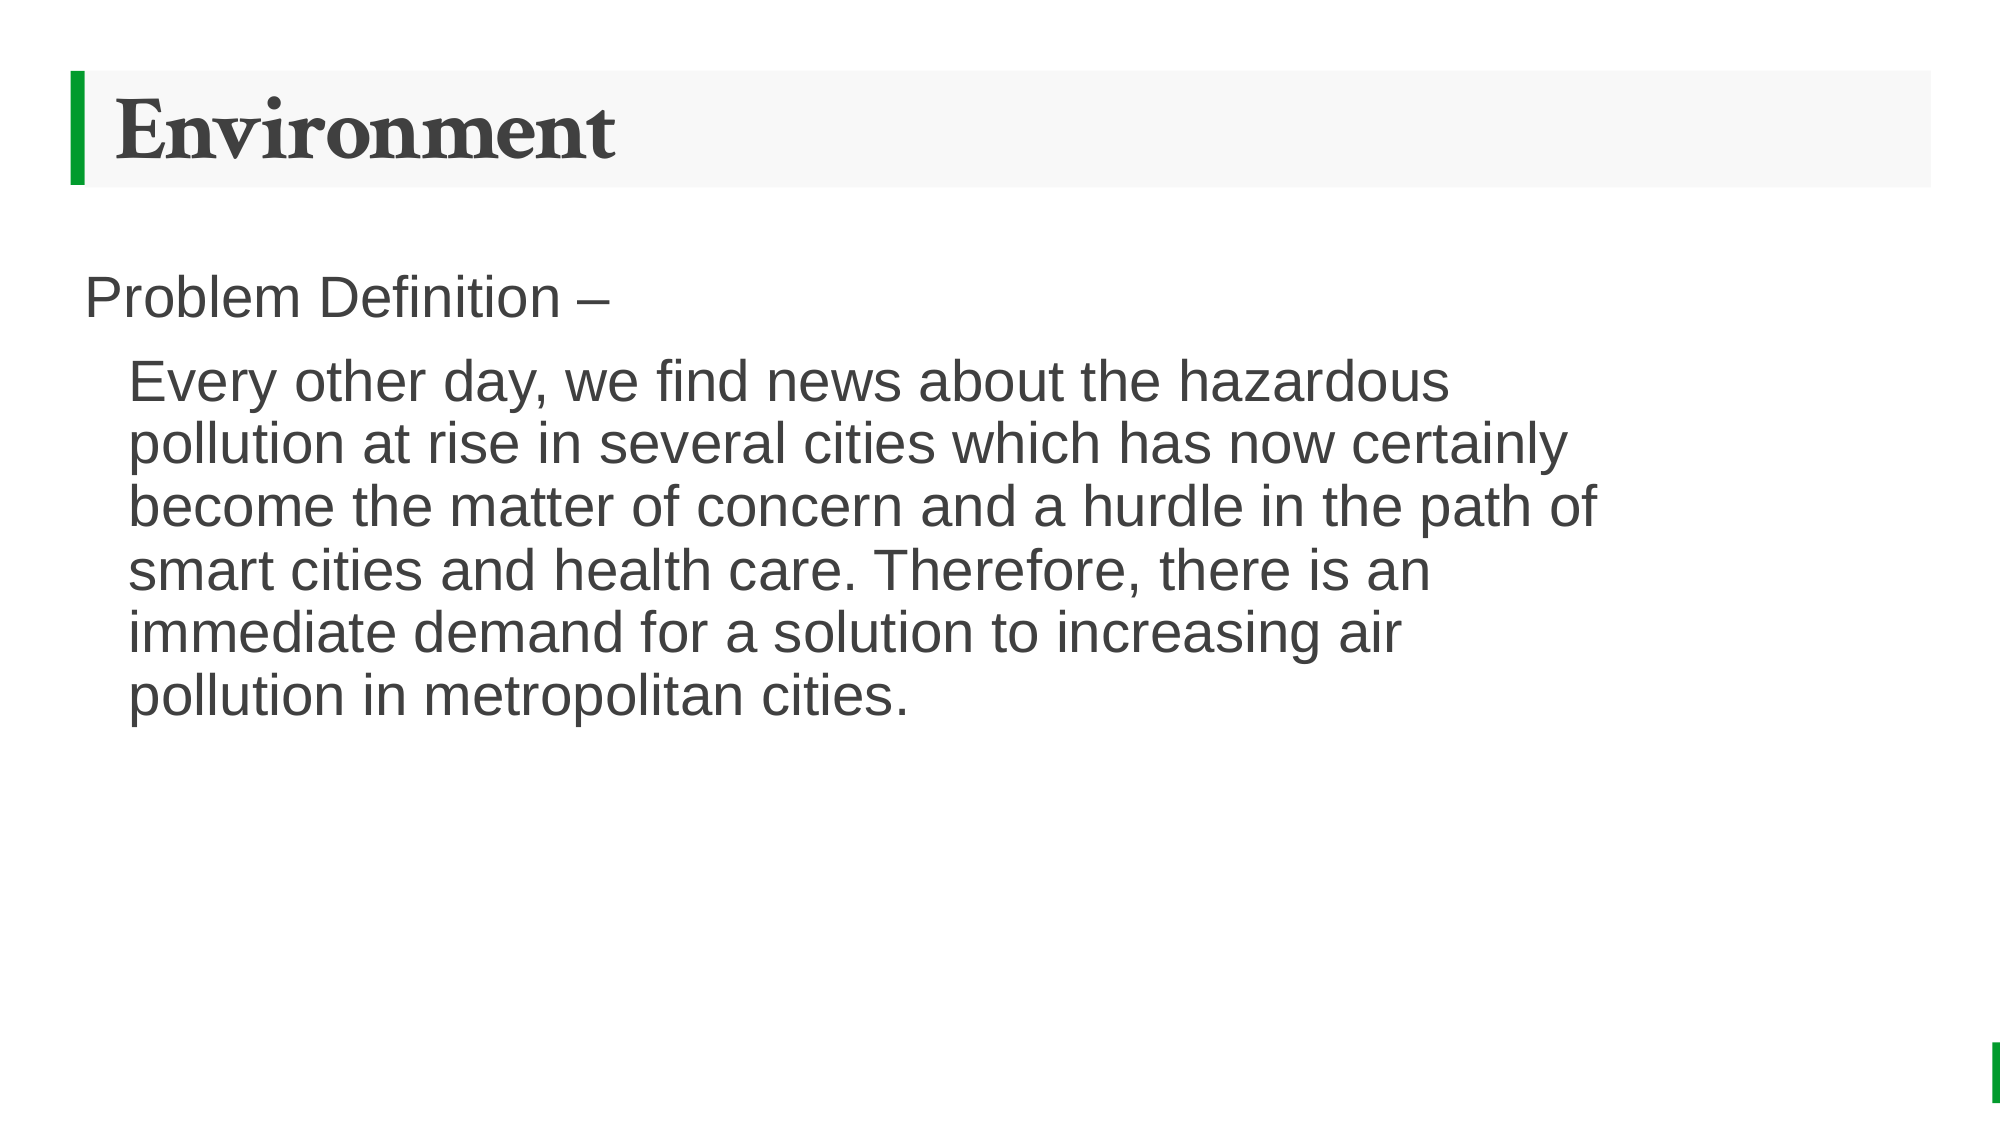

# Environment
Problem Definition –
	Every other day, we find news about the hazardous pollution at rise in several cities which has now certainly become the matter of concern and a hurdle in the path of smart cities and health care. Therefore, there is an immediate demand for a solution to increasing air pollution in metropolitan cities.